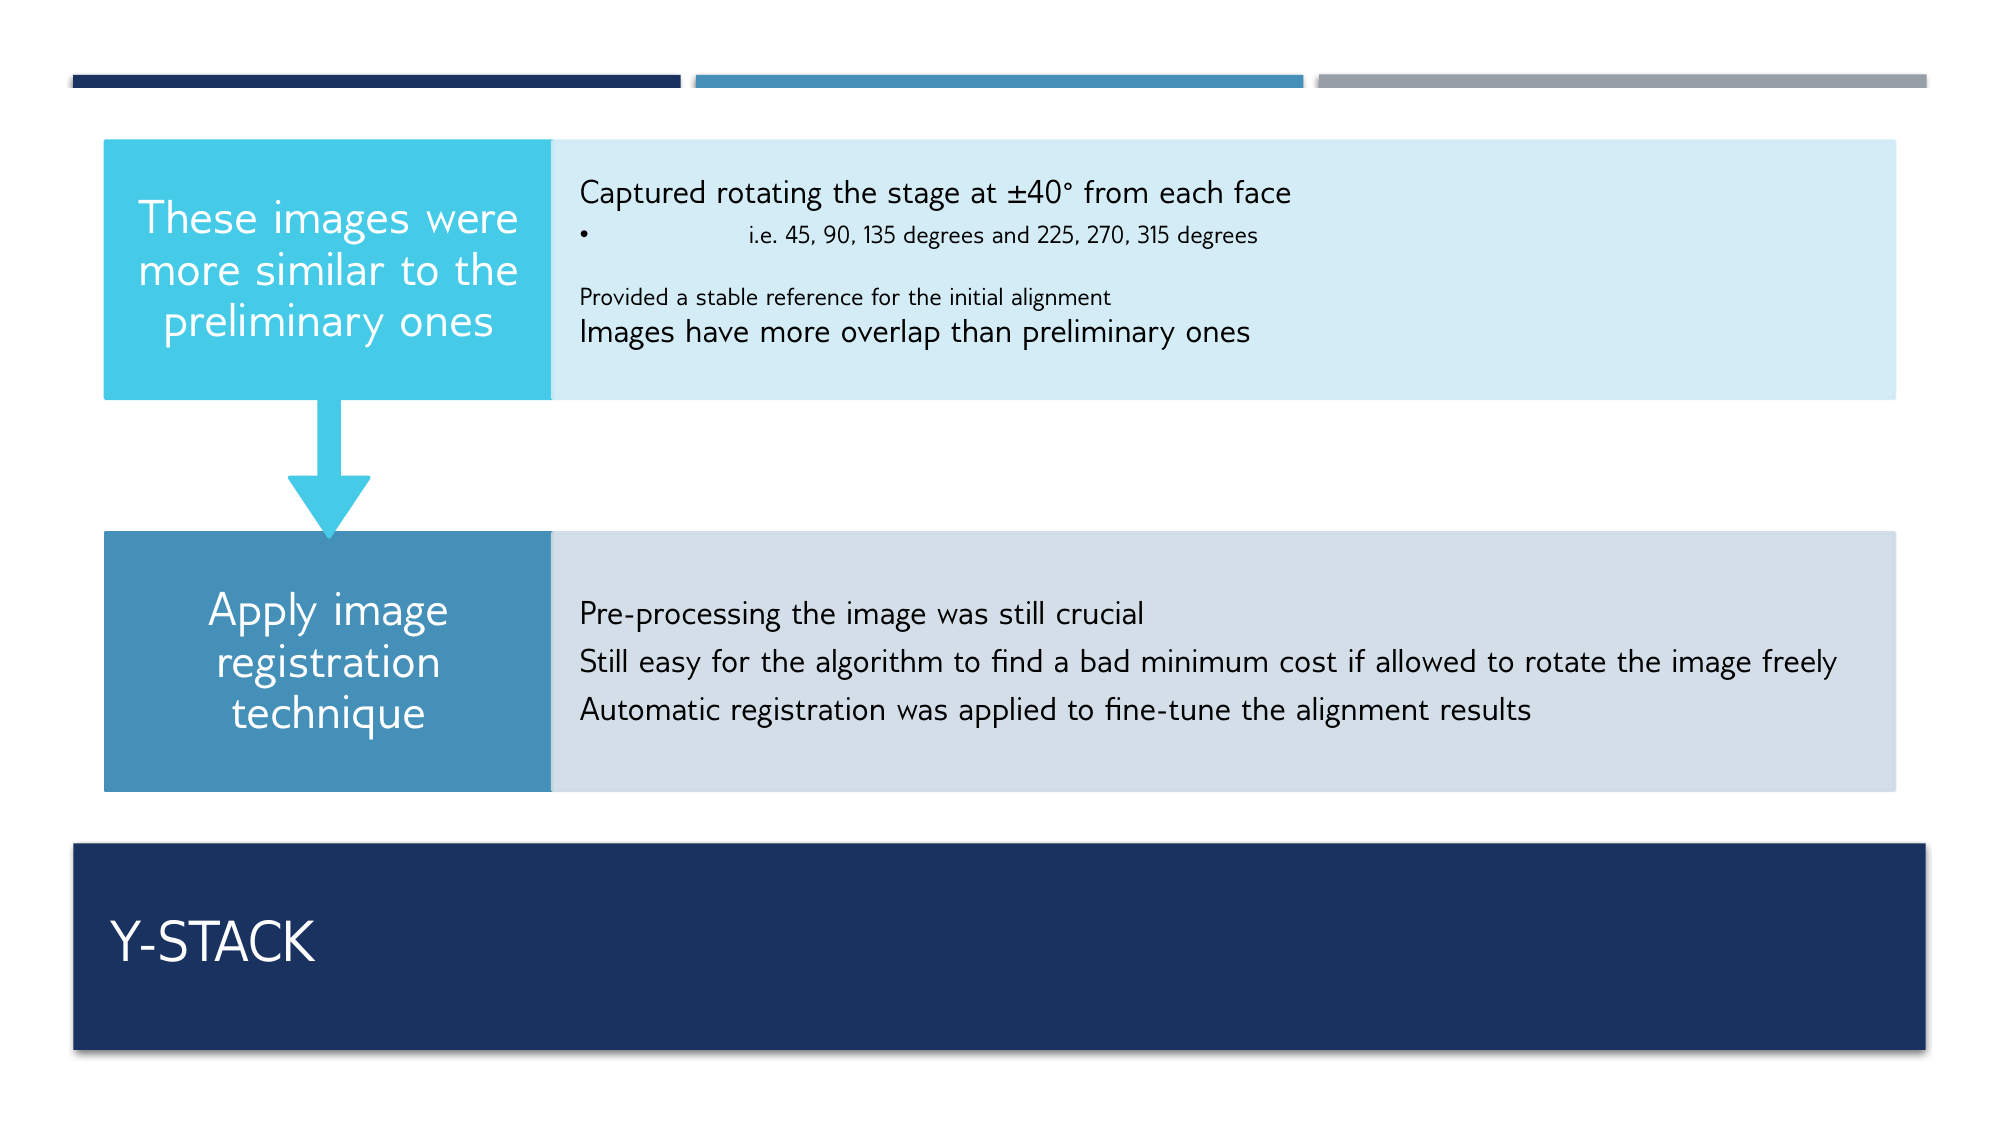

Apply image registration technique
Pre-processing the image was still crucial
Still easy for the algorithm to find a bad minimum cost if allowed to rotate the image freely
Automatic registration was applied to fine-tune the alignment results
These images were more similar to the preliminary ones
Captured rotating the stage at ±40° from each face
	i.e. 45, 90, 135 degrees and 225, 270, 315 degrees

Provided a stable reference for the initial alignment
Images have more overlap than preliminary ones

# Y-Stack